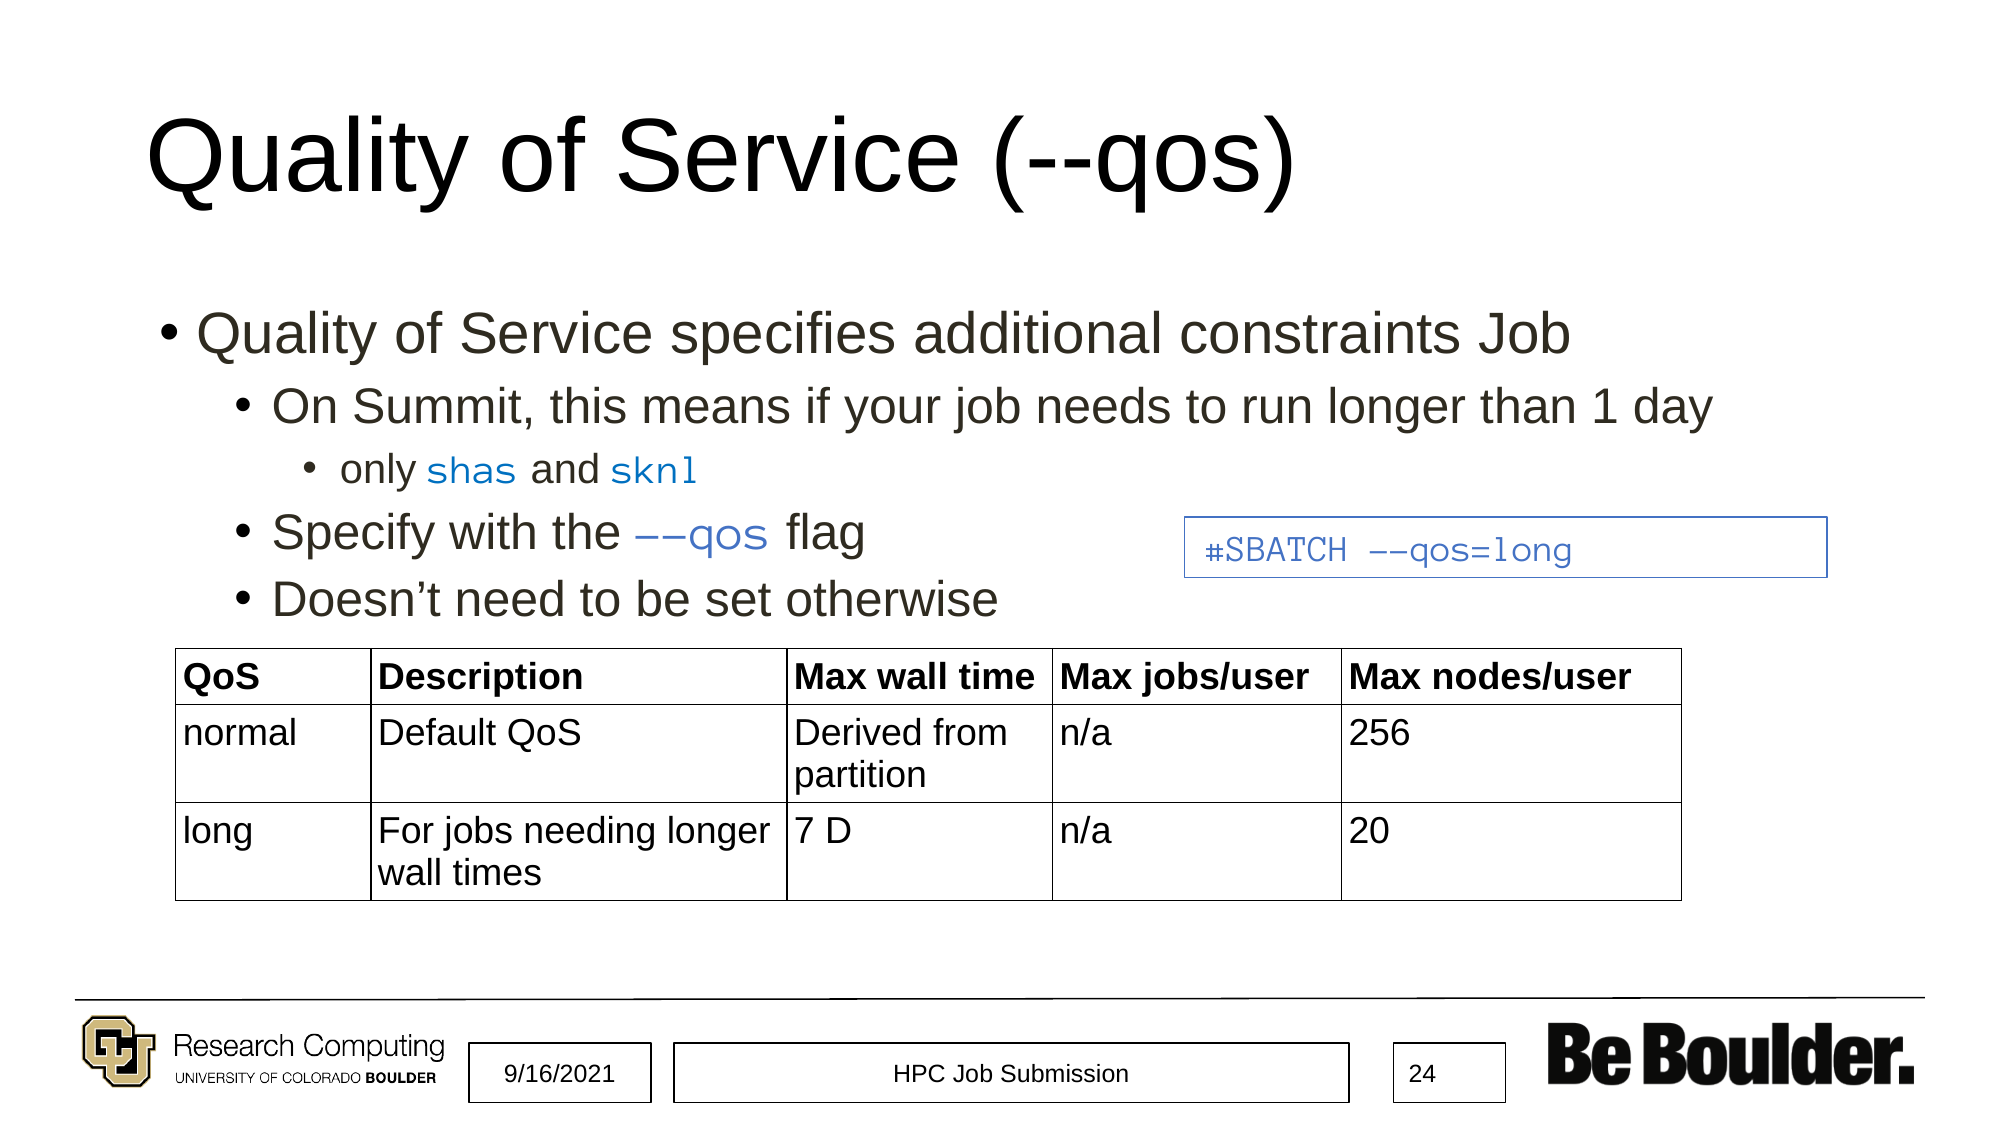

# Quality of Service (--qos)
Quality of Service specifies additional constraints Job
On Summit, this means if your job needs to run longer than 1 day
only shas and sknl
Specify with the --qos flag
Doesn’t need to be set otherwise

#SBATCH --qos=long
| QoS | Description | Max wall time | Max jobs/user | Max nodes/user |
| --- | --- | --- | --- | --- |
| normal | Default QoS | Derived from partition | n/a | 256 |
| long | For jobs needing longer wall times | 7 D | n/a | 20 |
9/16/2021
HPC Job Submission
24